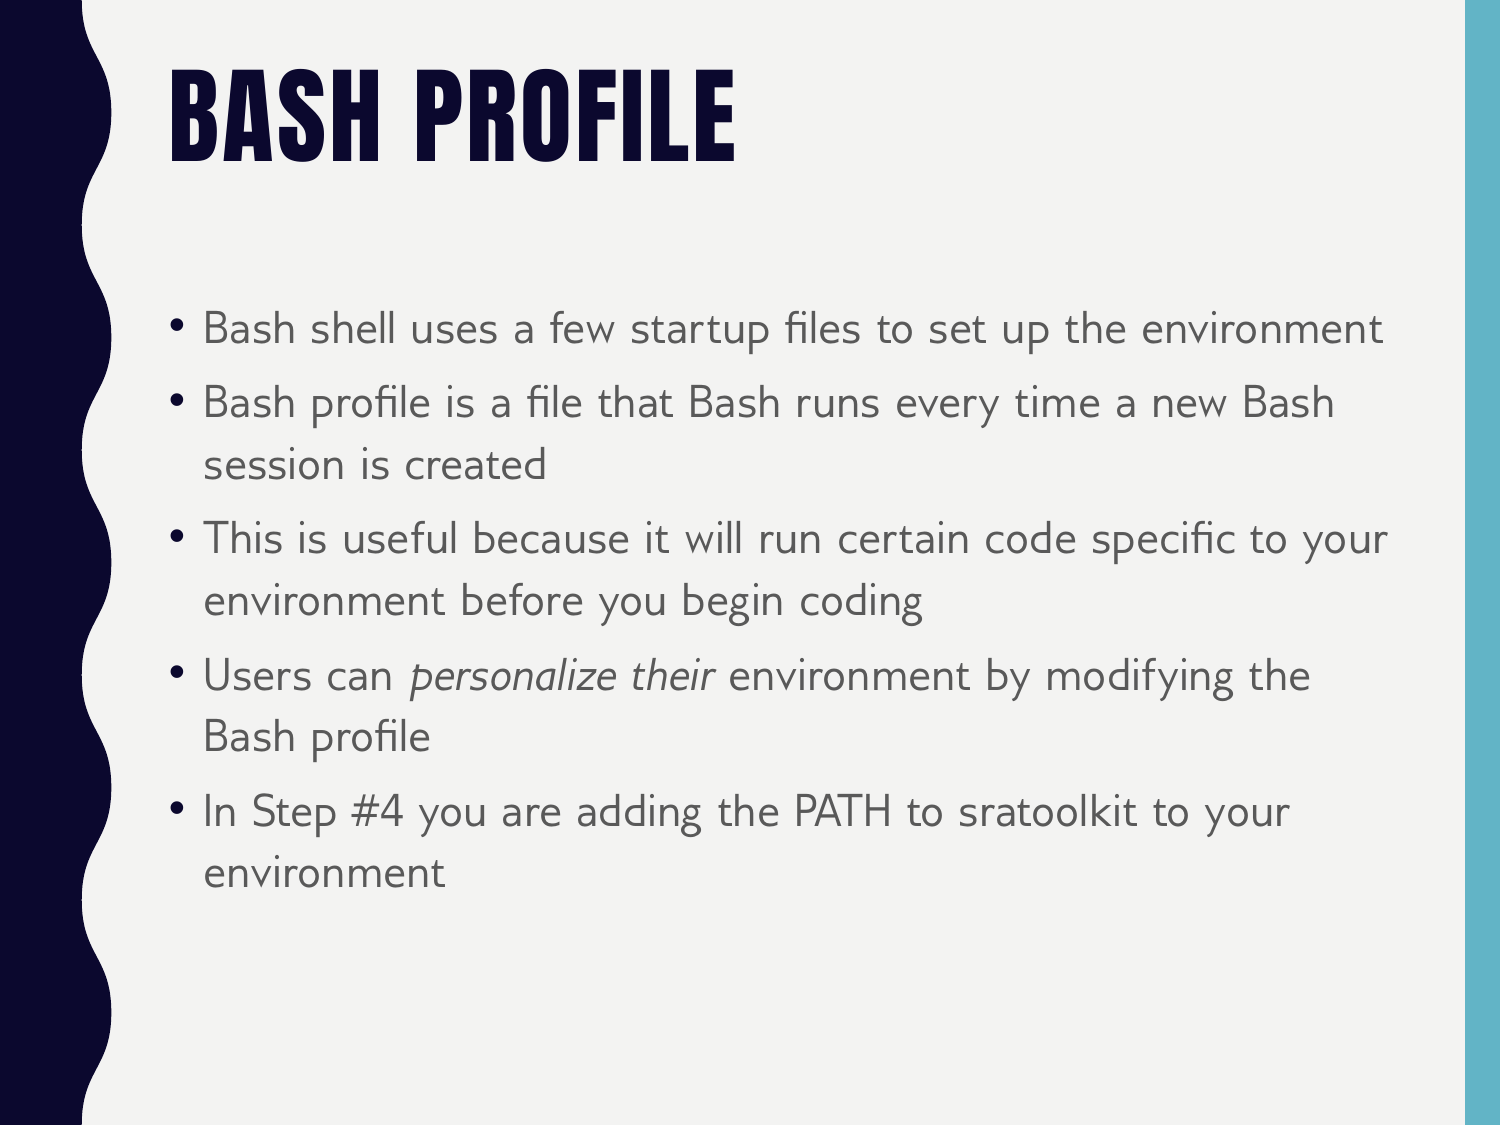

# Bash profile
Bash shell uses a few startup files to set up the environment
Bash profile is a file that Bash runs every time a new Bash session is created
This is useful because it will run certain code specific to your environment before you begin coding
Users can personalize their environment by modifying the Bash profile
In Step #4 you are adding the PATH to sratoolkit to your environment